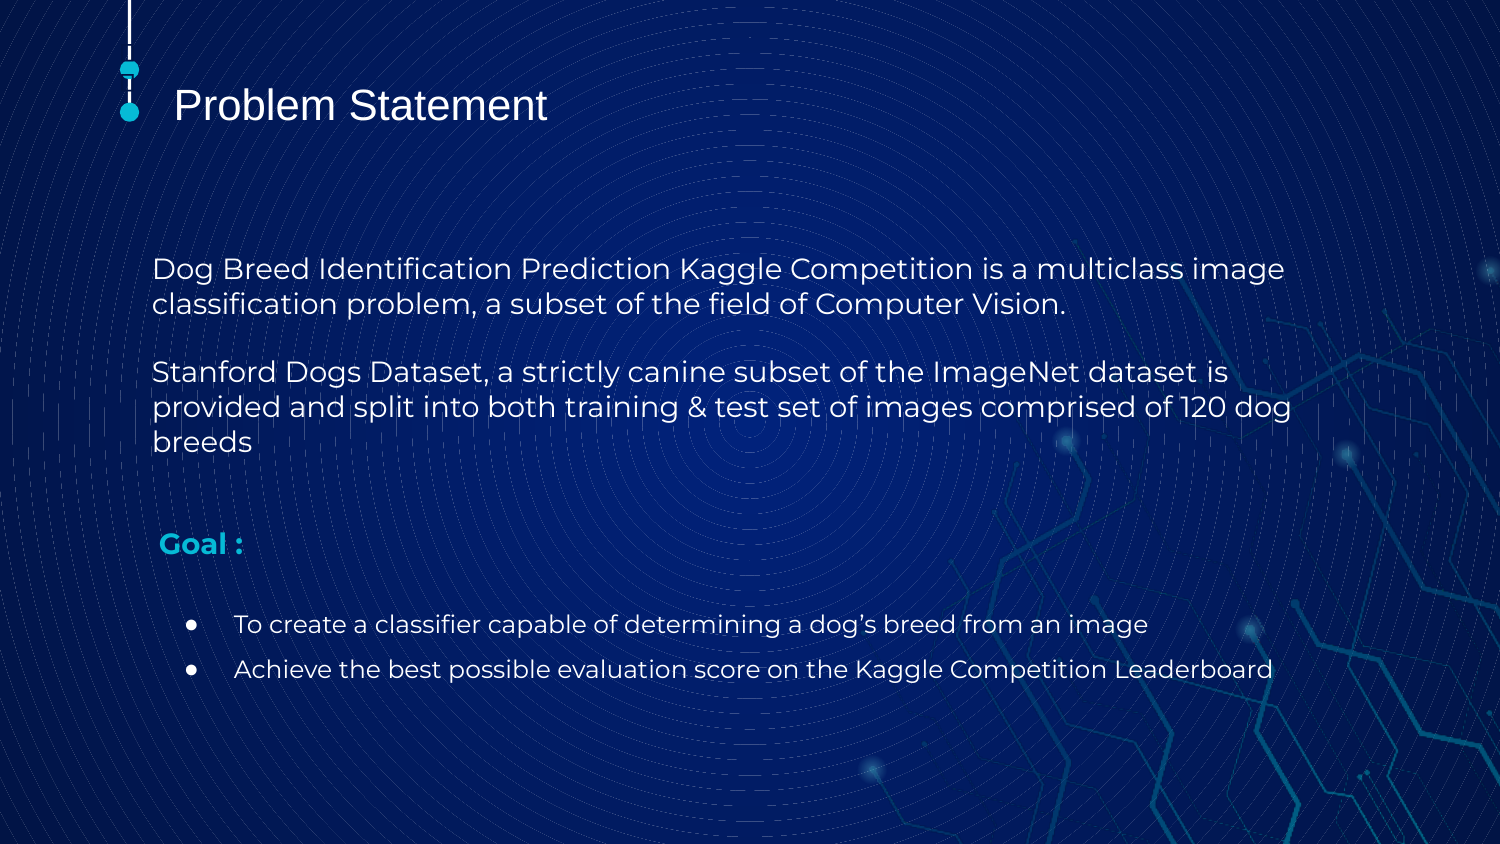

# Problem Statement
🠺
🠺
Dog Breed Identification Prediction Kaggle Competition is a multiclass image classification problem, a subset of the field of Computer Vision.
Stanford Dogs Dataset, a strictly canine subset of the ImageNet dataset is provided and split into both training & test set of images comprised of 120 dog breeds
Goal :
To create a classifier capable of determining a dog’s breed from an image
Achieve the best possible evaluation score on the Kaggle Competition Leaderboard